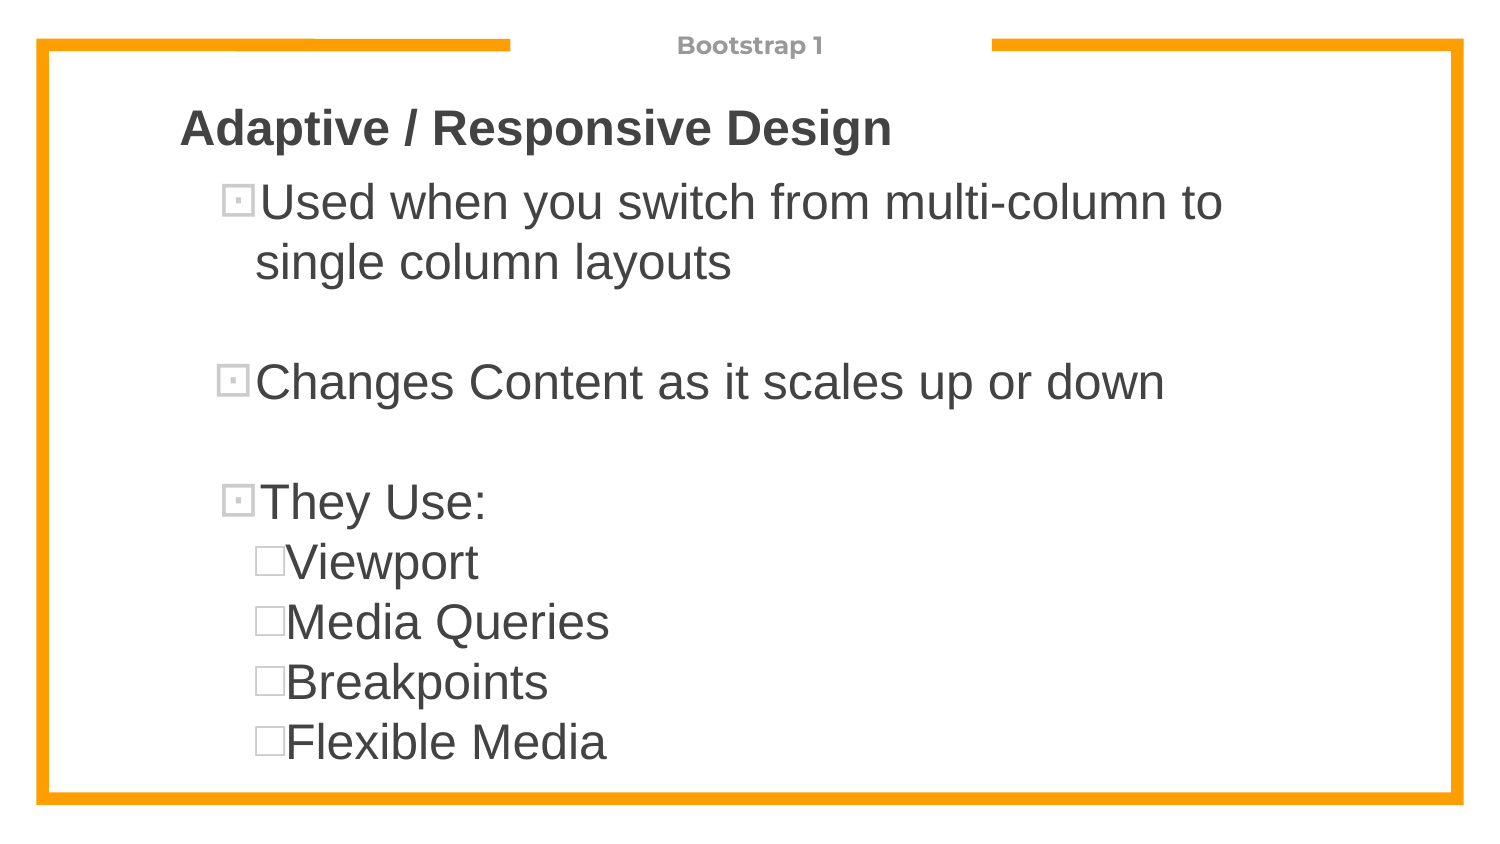

# Bootstrap 1
Adaptive / Responsive Design
Used when you switch from multi-column to single column layouts

Changes Content as it scales up or down

They Use:
Viewport
Media Queries
Breakpoints
Flexible Media